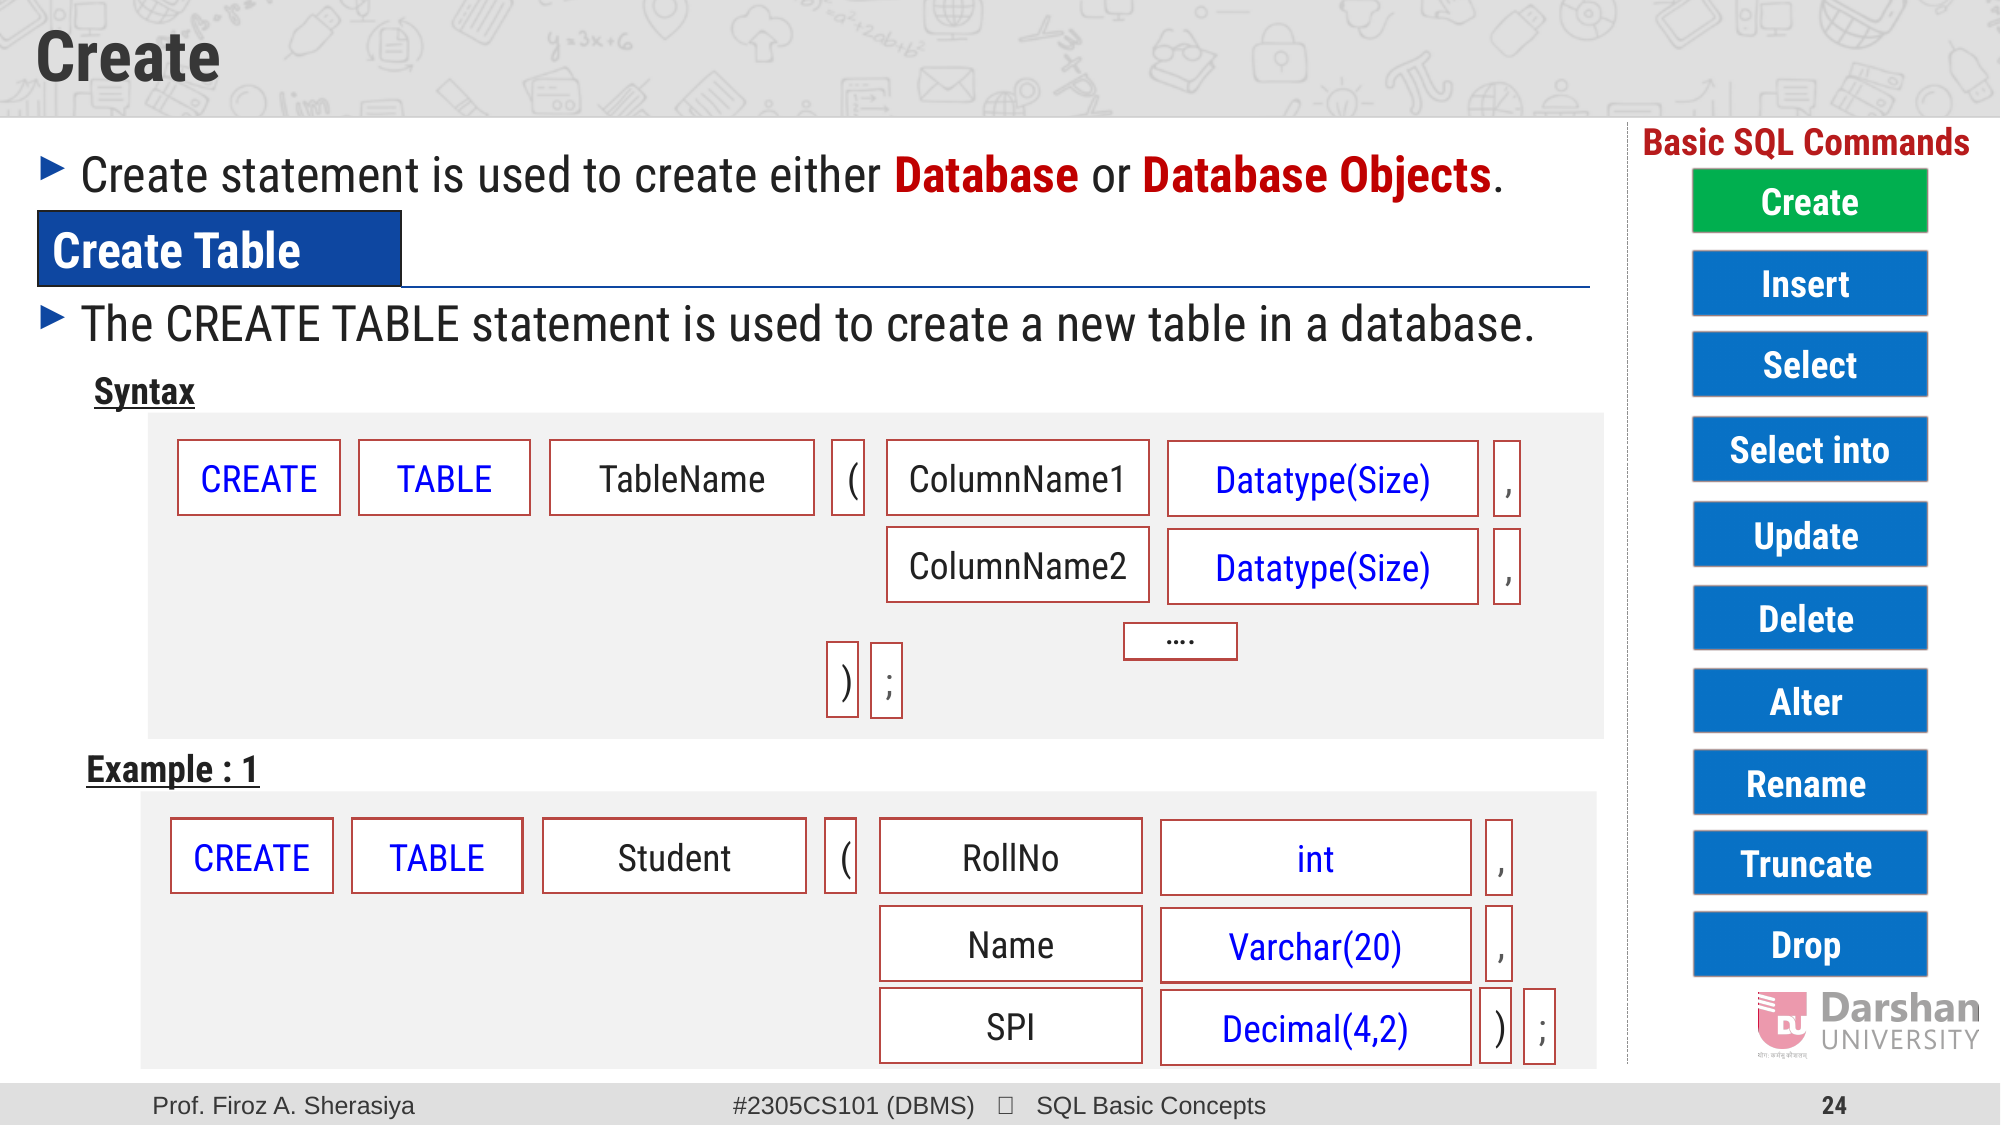

# Create
Basic SQL Commands
Create statement is used to create either Database or Database Objects.

The CREATE TABLE statement is used to create a new table in a database.

Create
Create Table
Insert
Select
Syntax

Select into
CREATE
TABLE
TableName
(
ColumnName1
Datatype(Size)
,
Update
ColumnName2
Datatype(Size)
,
Delete
….
)
;
Alter
Example : 1
Rename

CREATE
TABLE
Student
(
RollNo
int
,
Truncate
Name
,
Varchar(20)
Drop
)
SPI
;
Decimal(4,2)